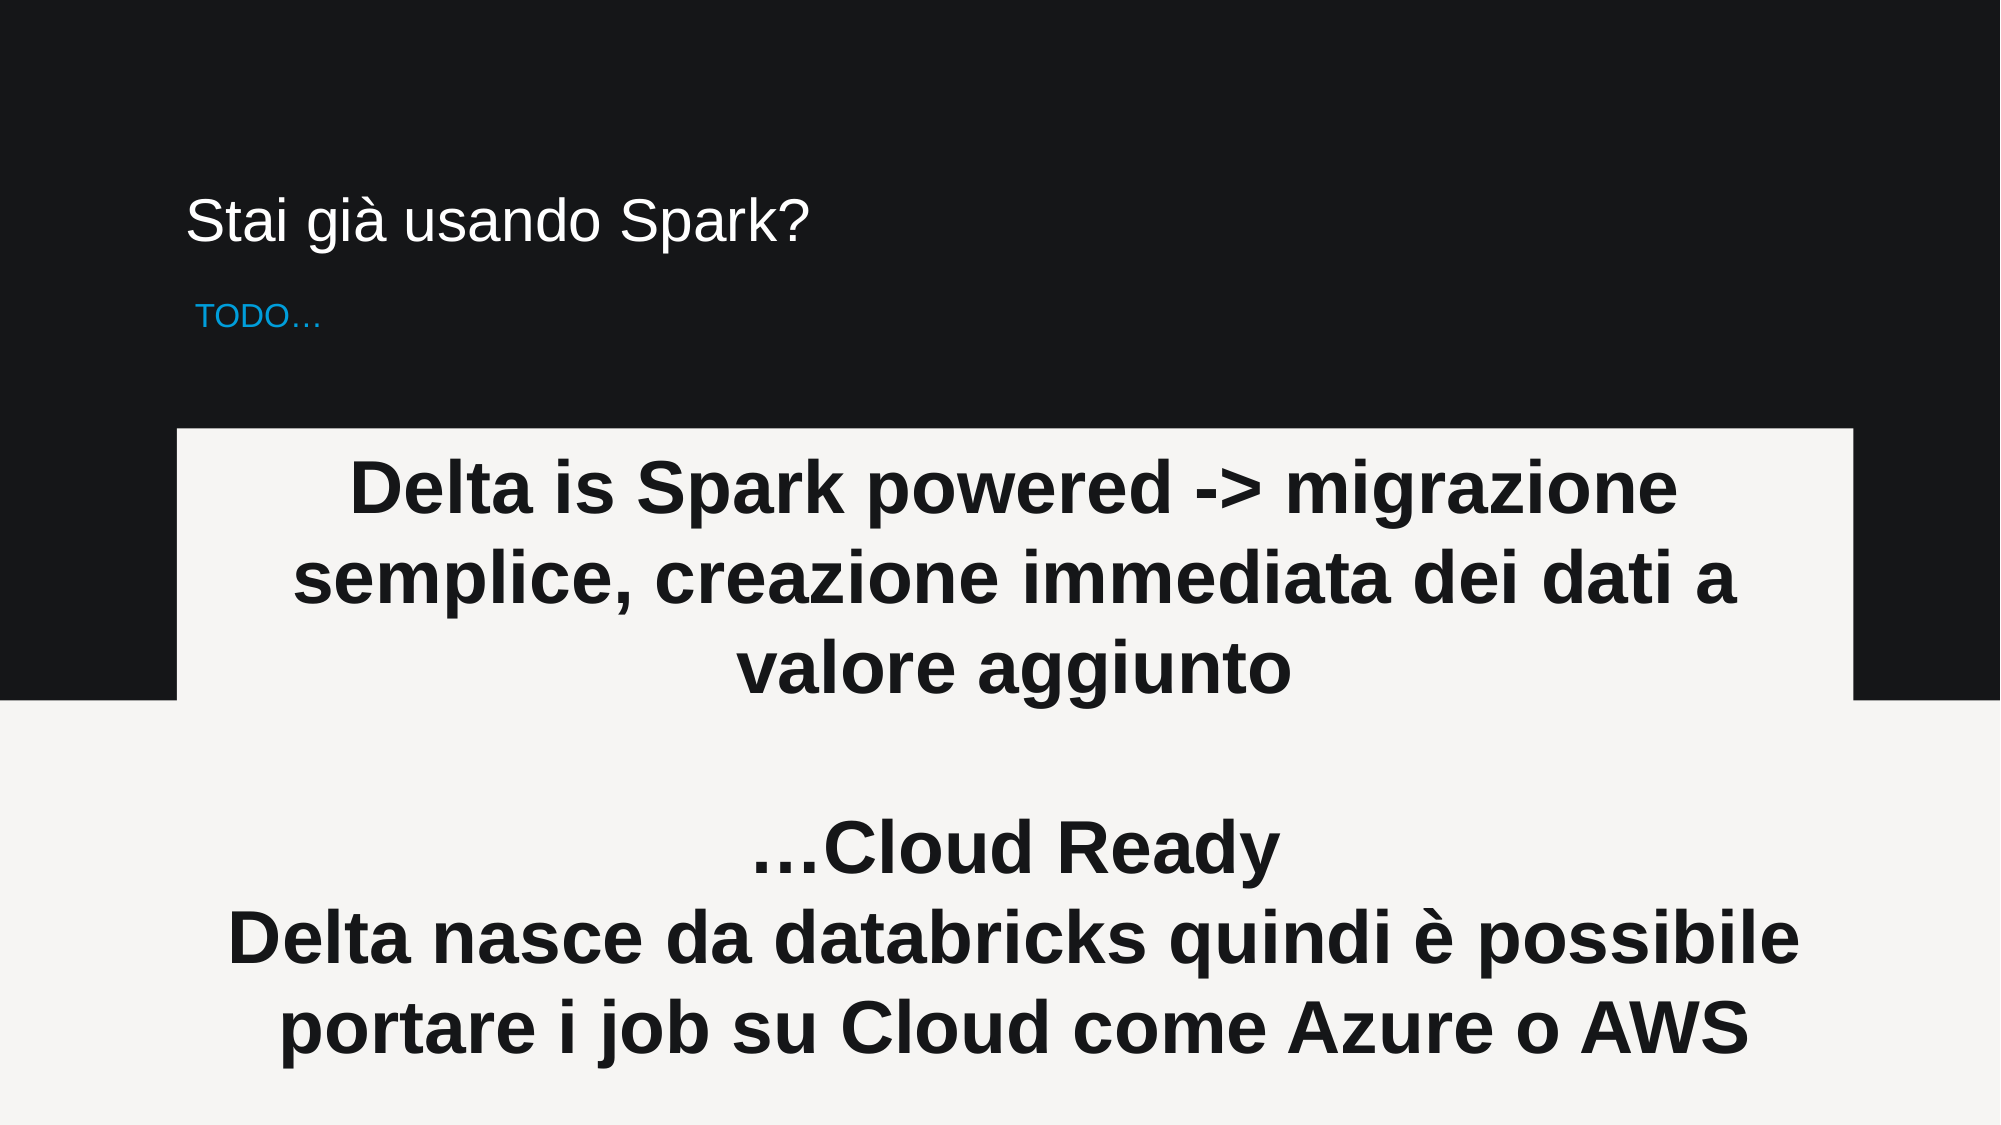

Stai già usando Spark?
TODO…
Delta is Spark powered -> migrazione semplice, creazione immediata dei dati a valore aggiunto

…Cloud Ready
Delta nasce da databricks quindi è possibile portare i job su Cloud come Azure o AWS